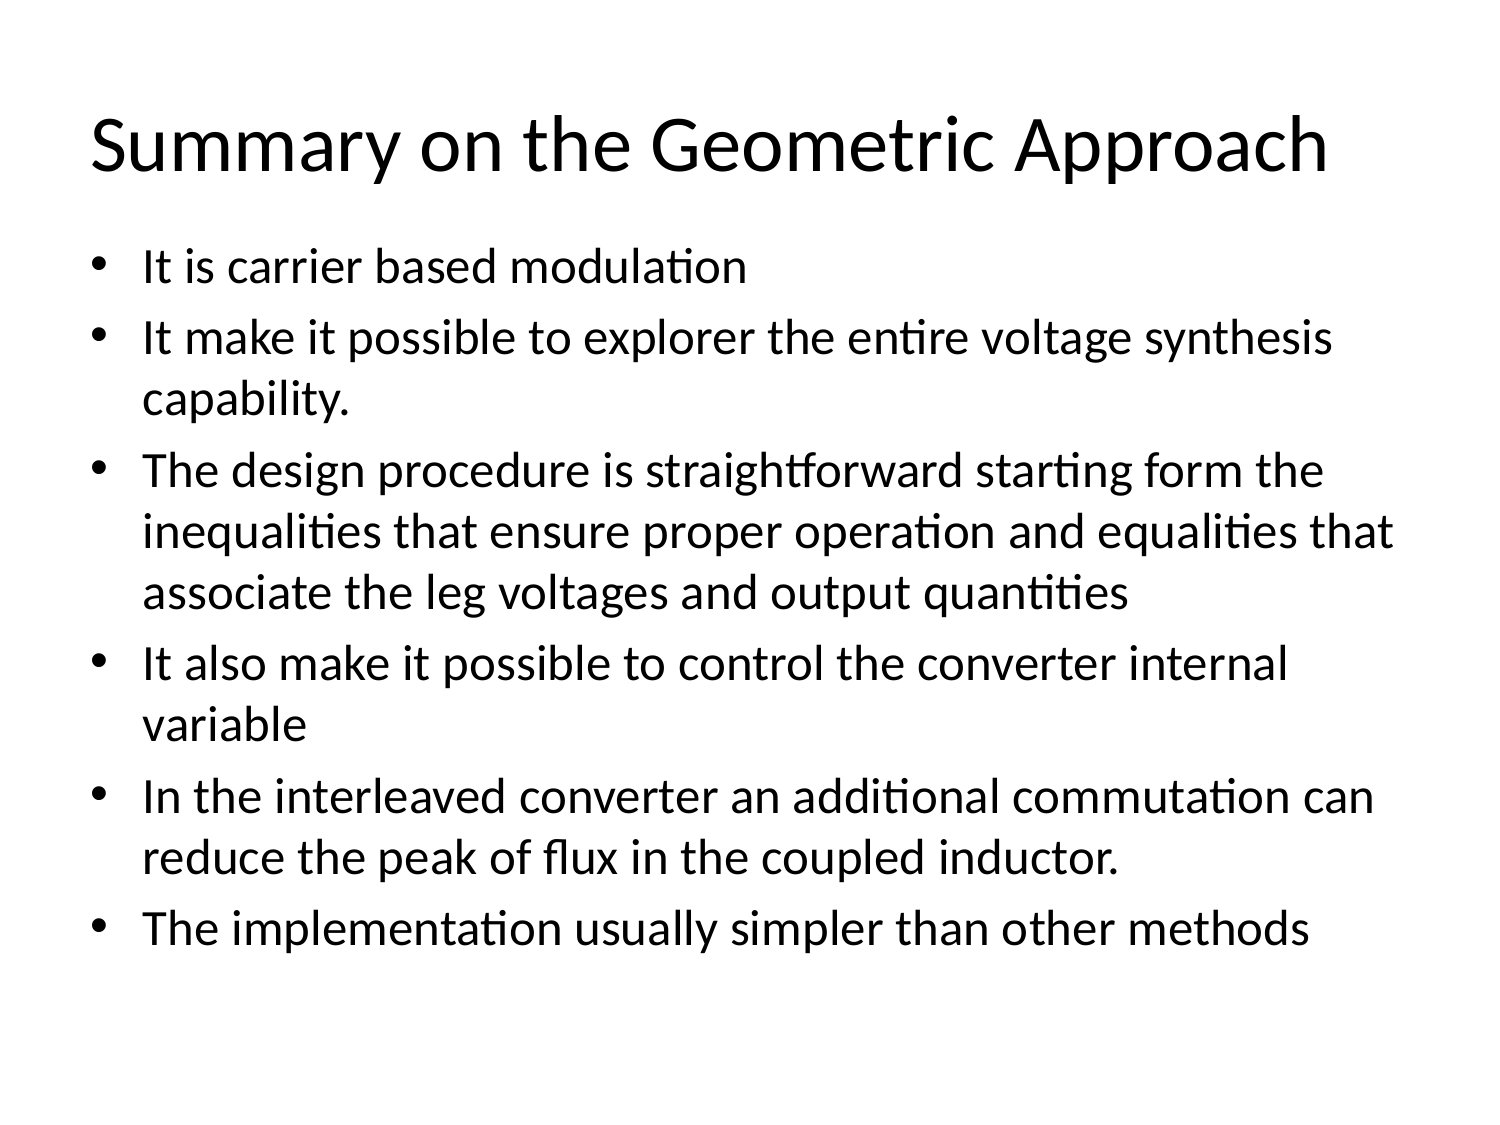

# Summary on the Geometric Approach
It is carrier based modulation
It make it possible to explorer the entire voltage synthesis capability.
The design procedure is straightforward starting form the inequalities that ensure proper operation and equalities that associate the leg voltages and output quantities
It also make it possible to control the converter internal variable
In the interleaved converter an additional commutation can reduce the peak of flux in the coupled inductor.
The implementation usually simpler than other methods